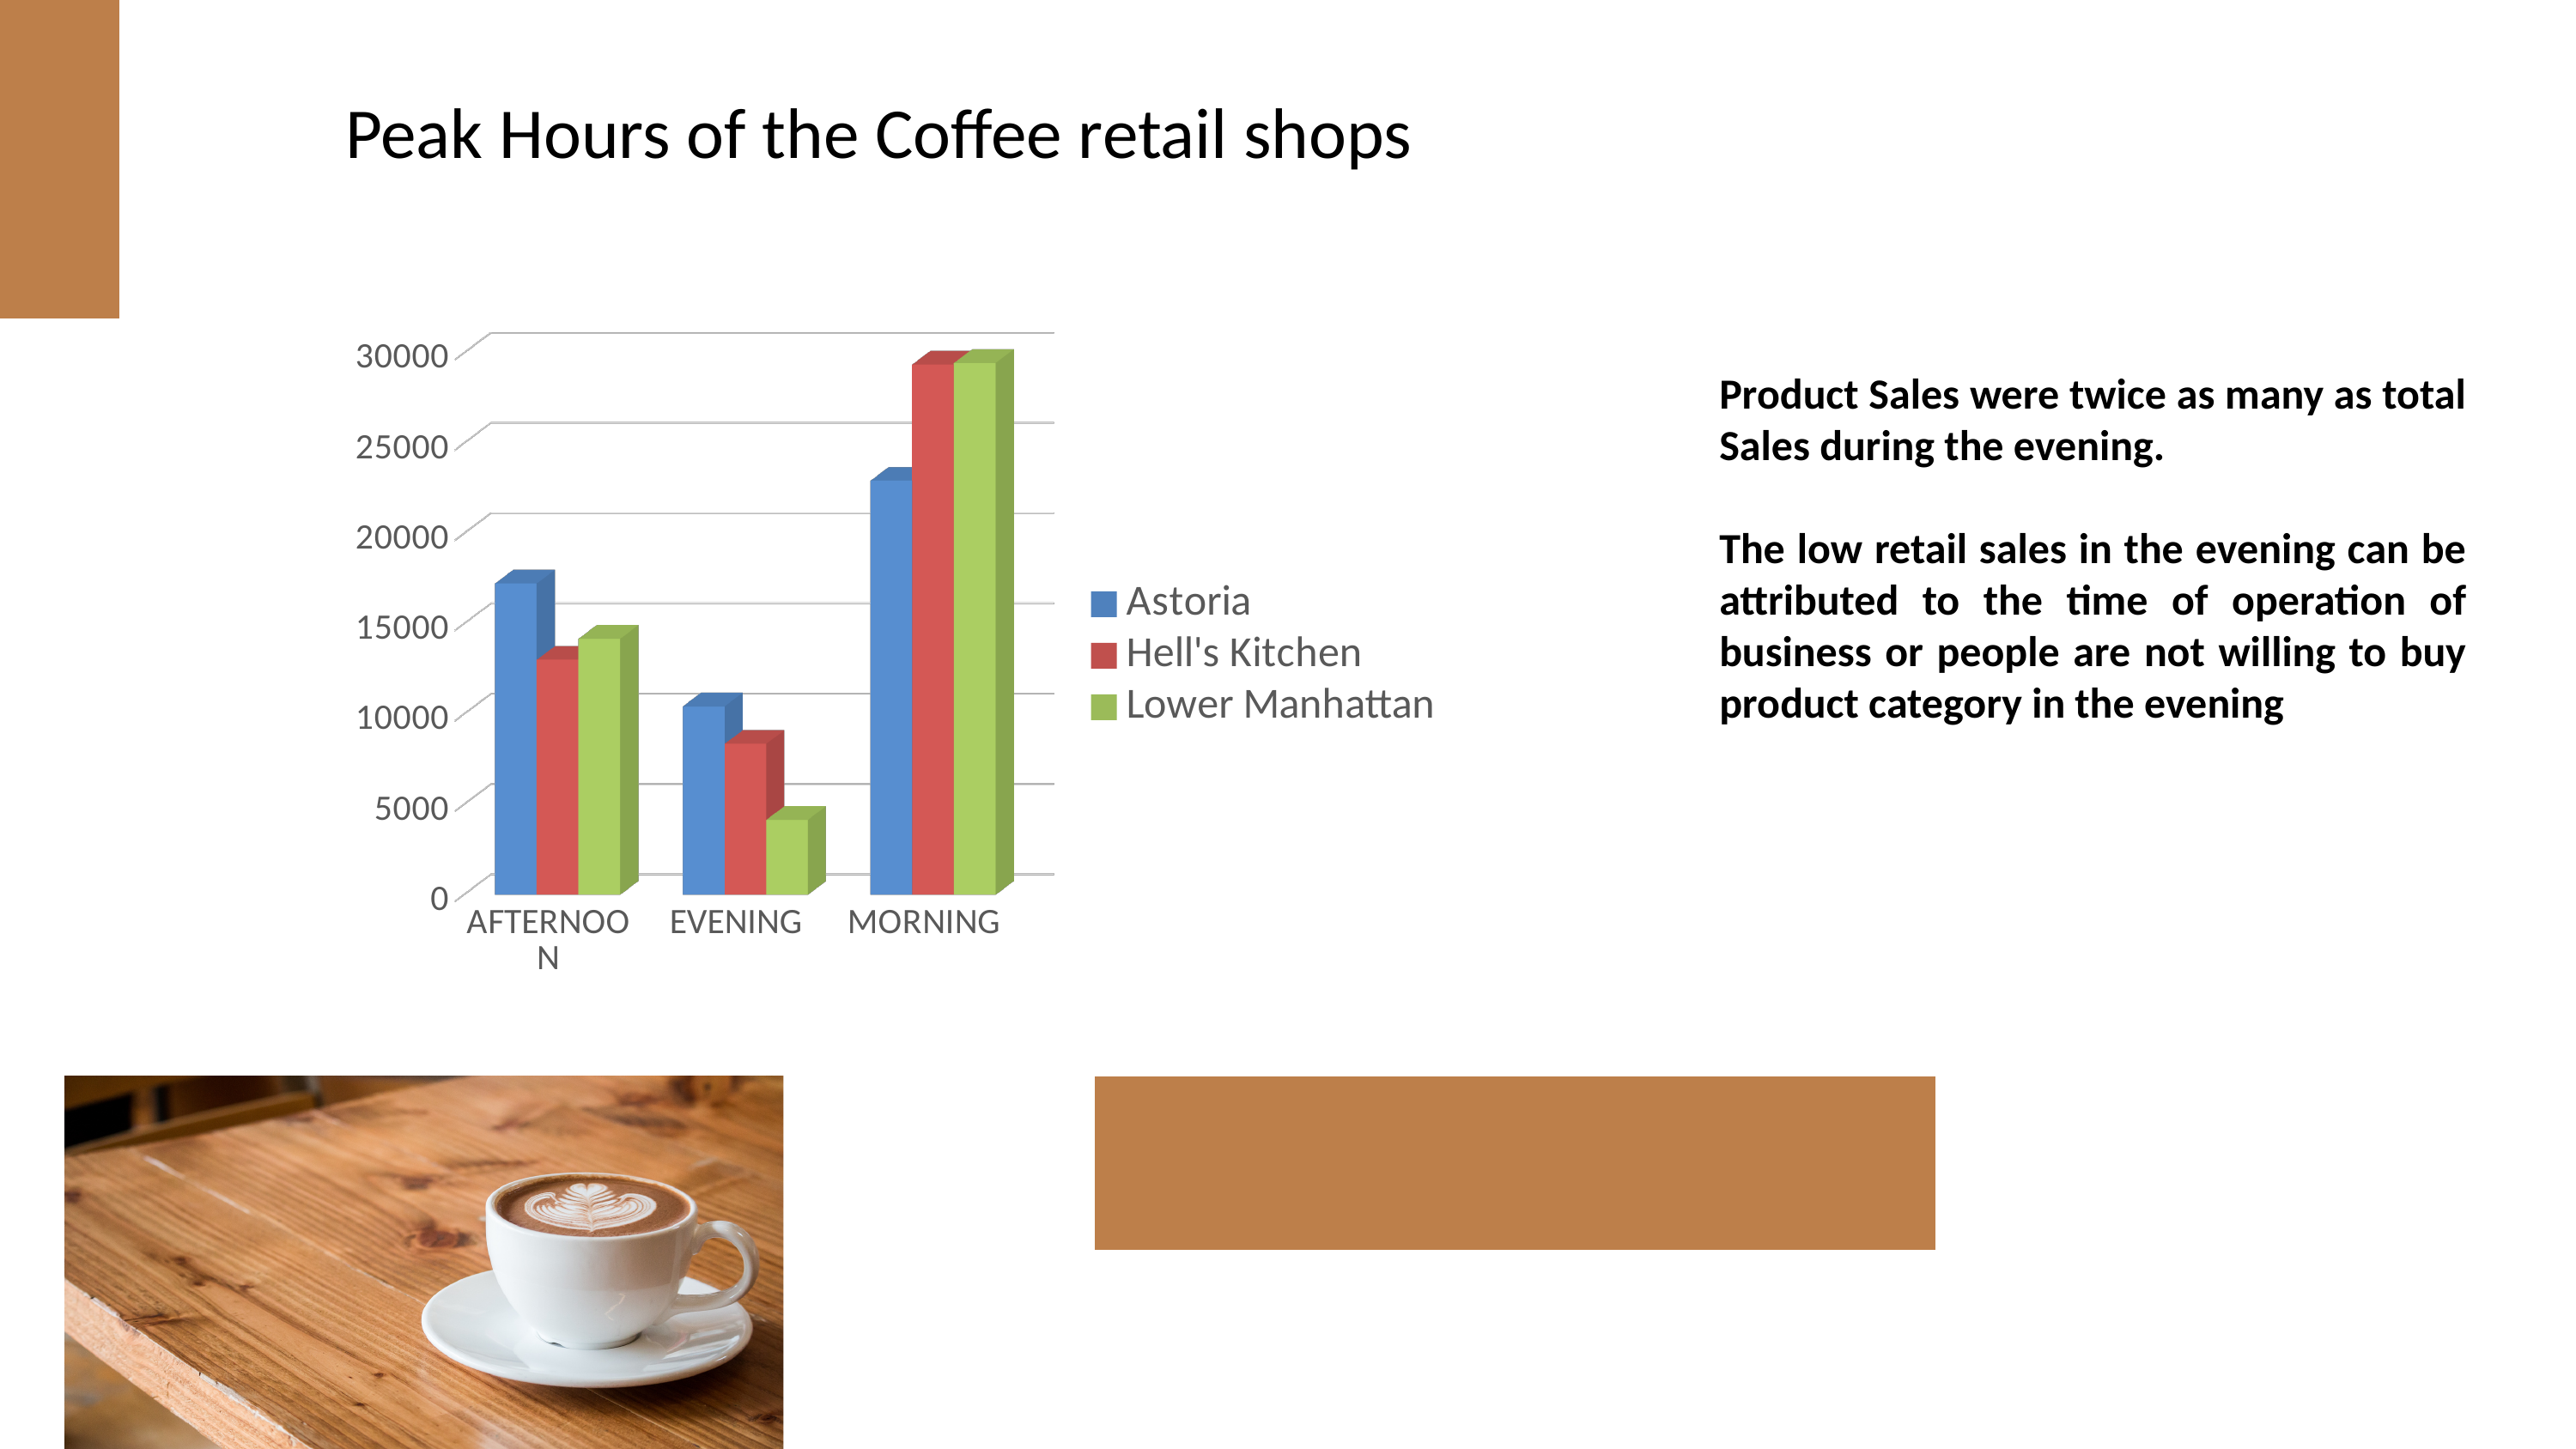

Peak Hours of the Coffee retail shops

[unsupported chart]

Product Sales were twice as many as total Sales during the evening.

The low retail sales in the evening can be attributed to the time of operation of business or people are not willing to buy product category in the evening